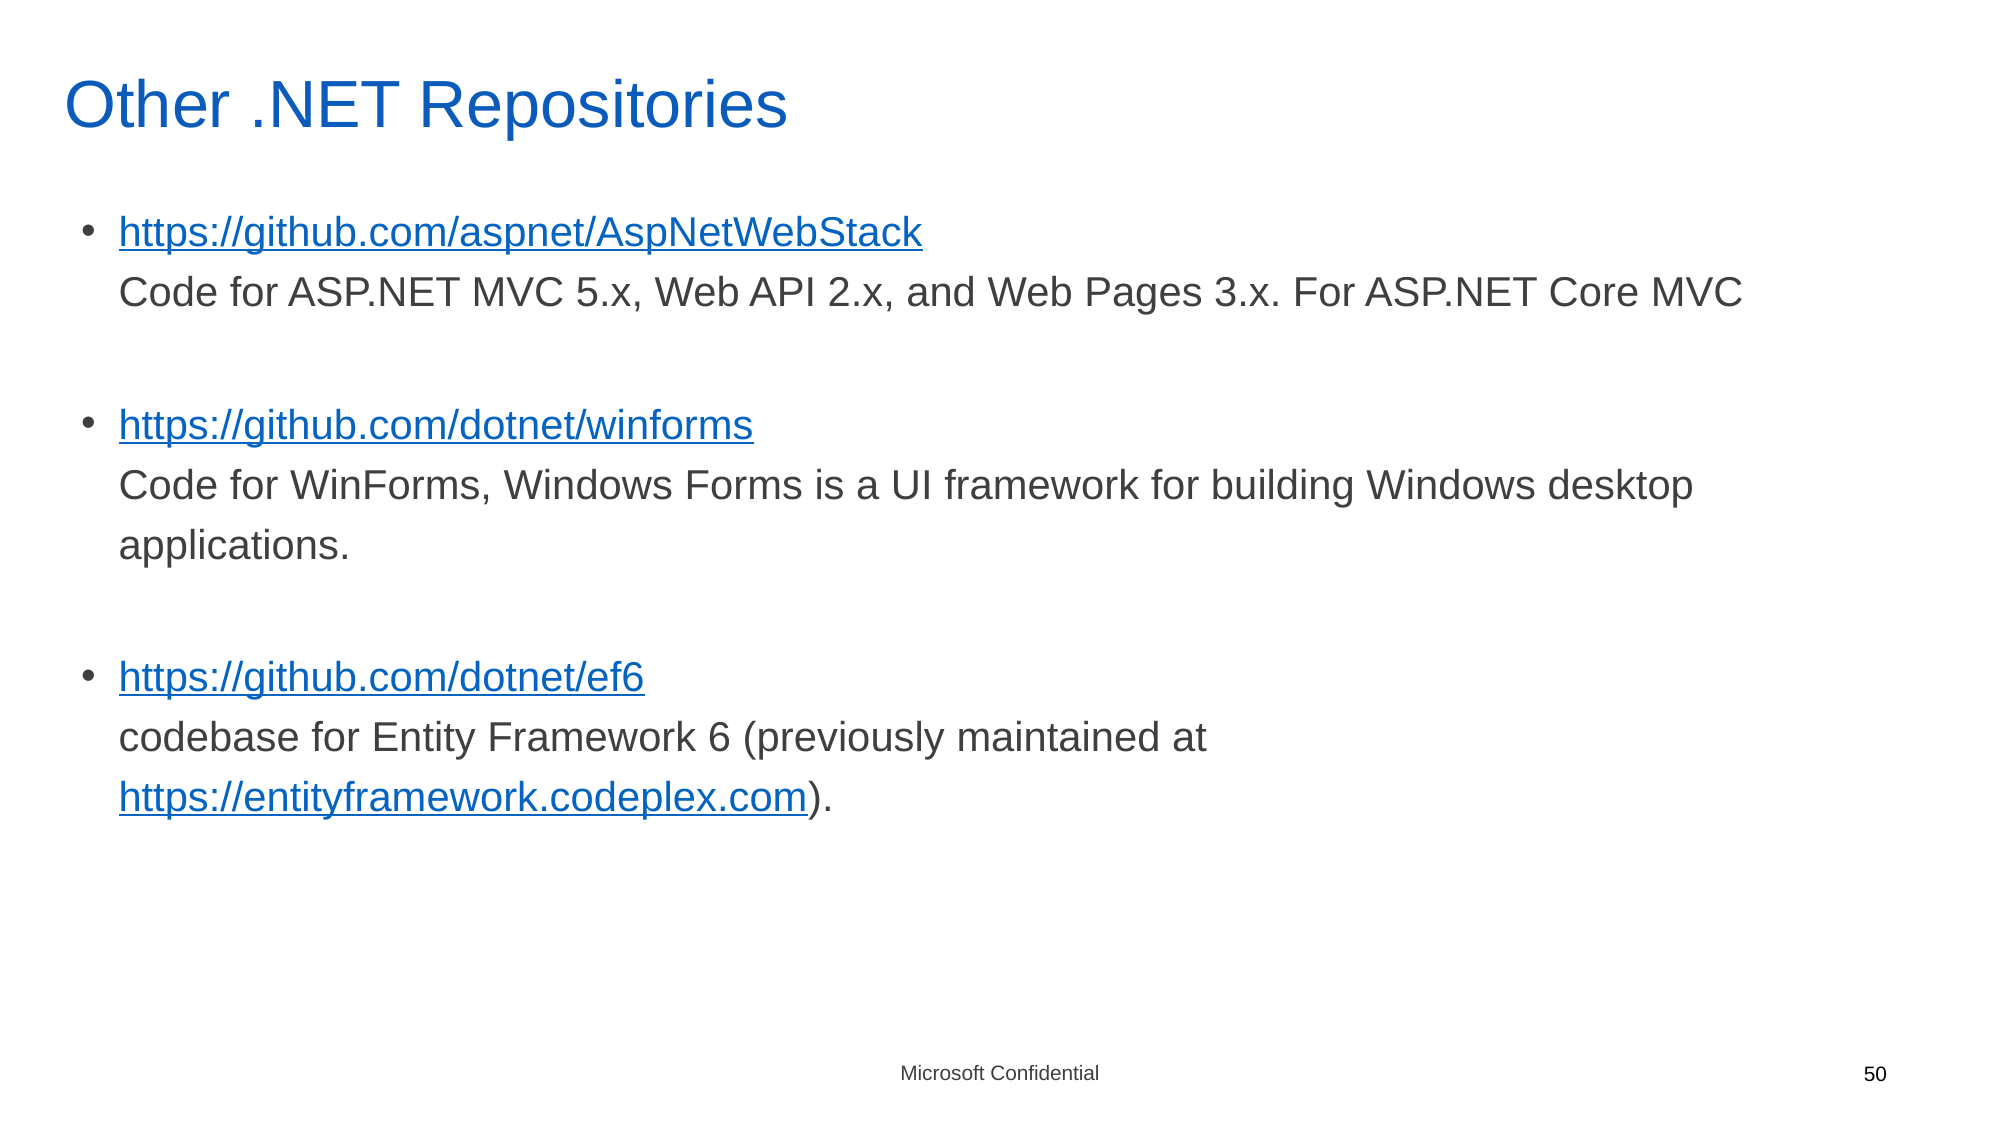

# Other .NET Repositories
https://github.com/aspnet/AspNetWebStack
Code for ASP.NET MVC 5.x, Web API 2.x, and Web Pages 3.x. For ASP.NET Core MVC

https://github.com/dotnet/winforms
Code for WinForms, Windows Forms is a UI framework for building Windows desktop applications.

https://github.com/dotnet/ef6
codebase for Entity Framework 6 (previously maintained at https://entityframework.codeplex.com).
50